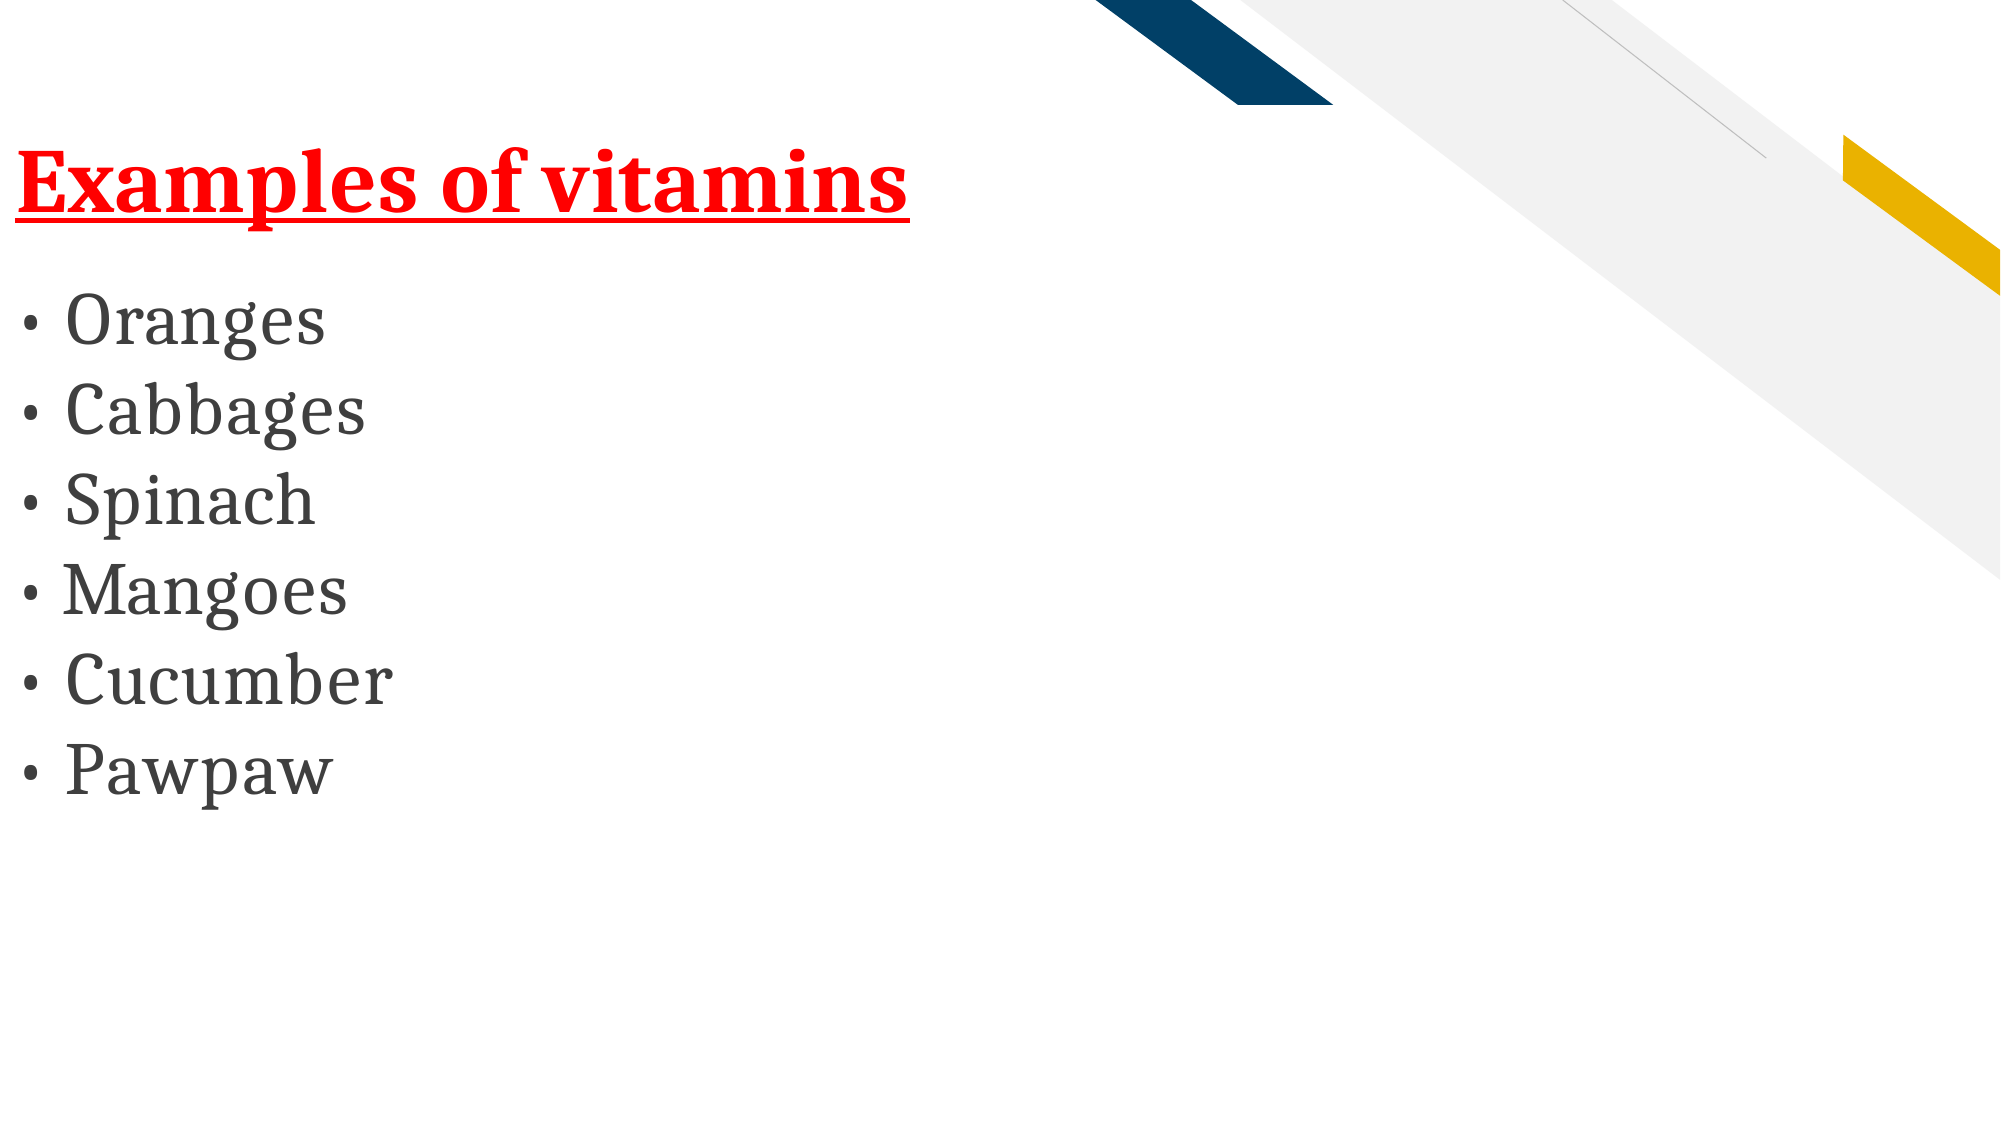

Examples of vitamins
• Oranges
• Cabbages
• Spinach
• Mangoes
• Cucumber
• Pawpaw